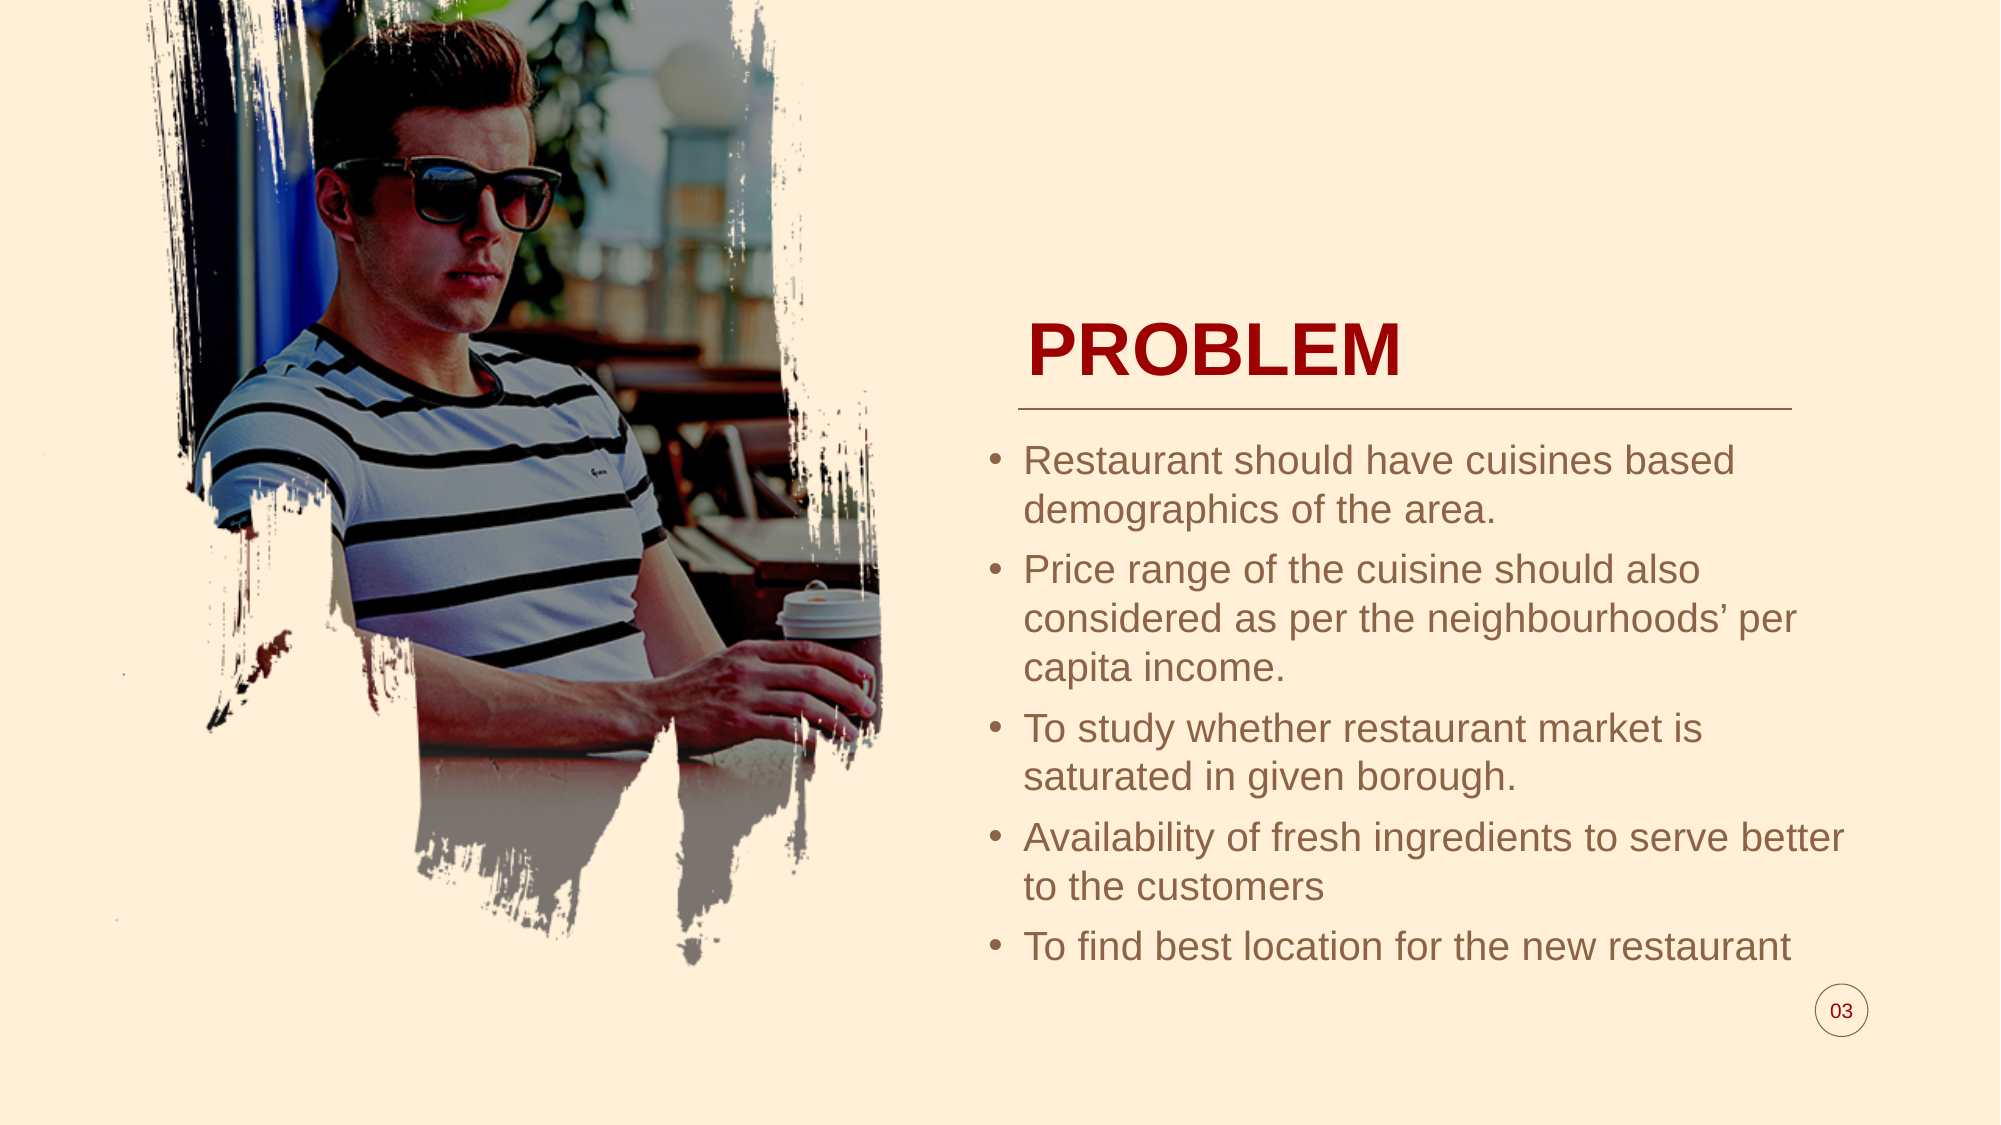

# PROBLEM
Restaurant should have cuisines based demographics of the area.
Price range of the cuisine should also considered as per the neighbourhoods’ per capita income.
To study whether restaurant market is saturated in given borough.
Availability of fresh ingredients to serve better to the customers
To find best location for the new restaurant

03